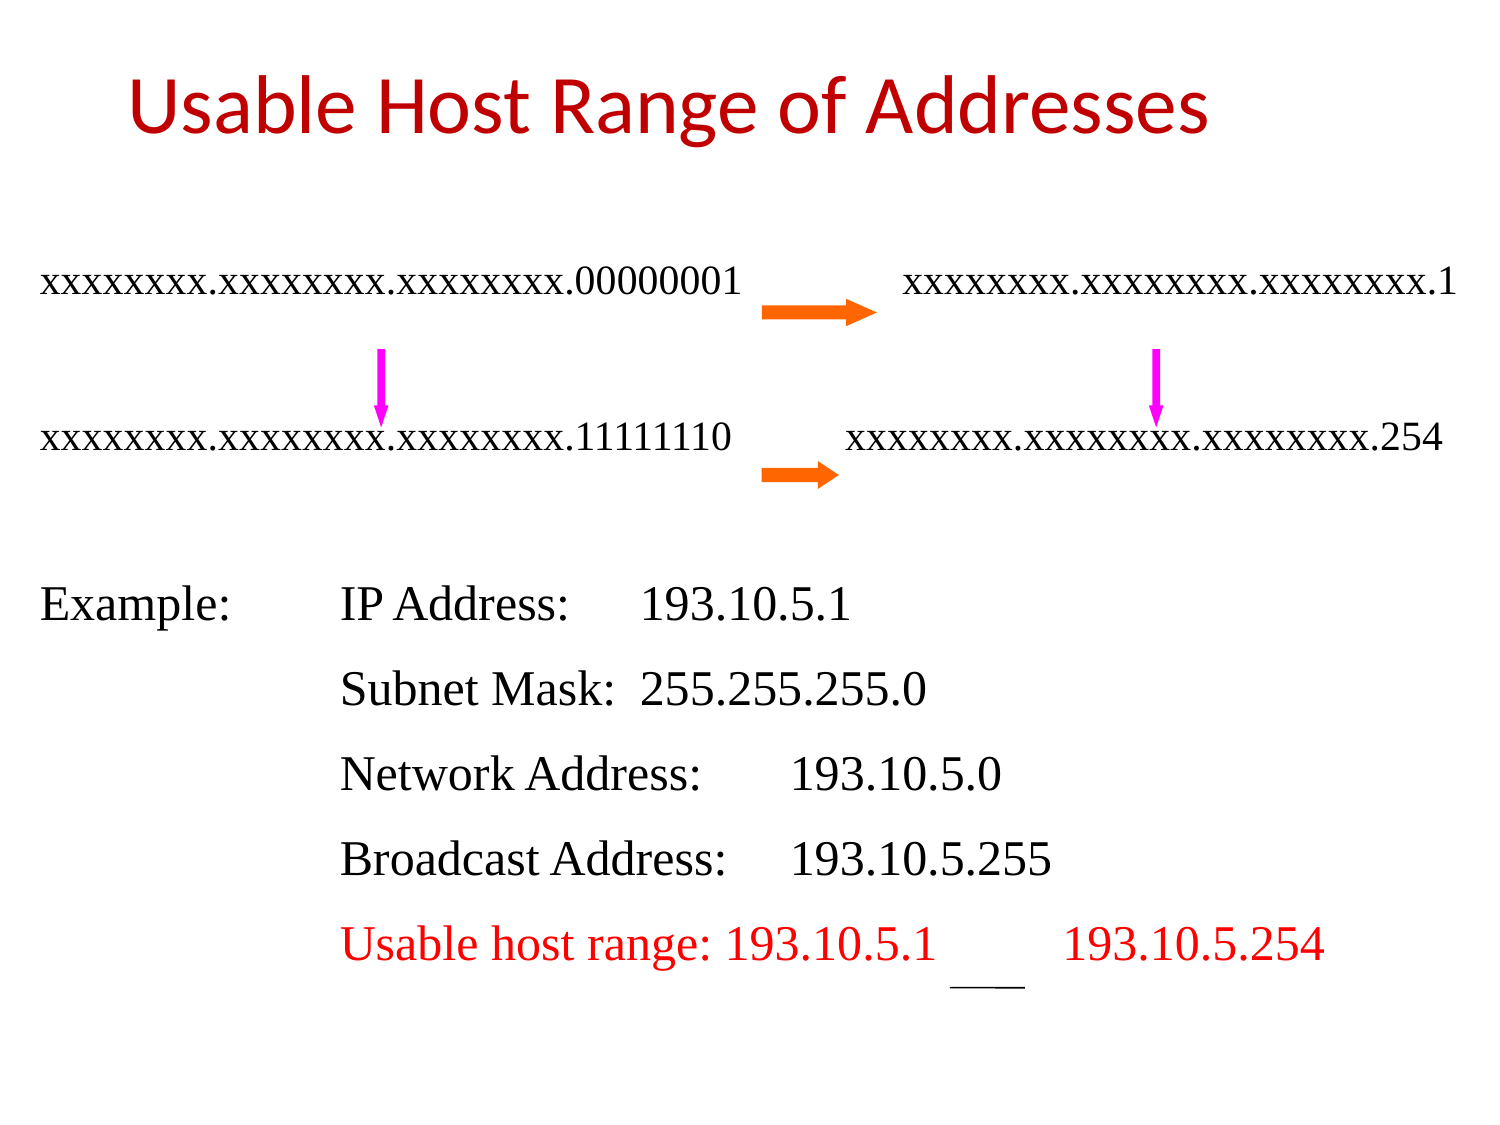

# Usable Host Range of Addresses

xxxxxxxx.xxxxxxxx.xxxxxxxx.00000001	         xxxxxxxx.xxxxxxxx.xxxxxxxx.1

xxxxxxxx.xxxxxxxx.xxxxxxxx.11111110         xxxxxxxx.xxxxxxxx.xxxxxxxx.254

Example:	IP Address:	193.10.5.1
		Subnet Mask: 	255.255.255.0
		Network Address:	193.10.5.0
		Broadcast Address:	193.10.5.255
		Usable host range: 193.10.5.1          193.10.5.254